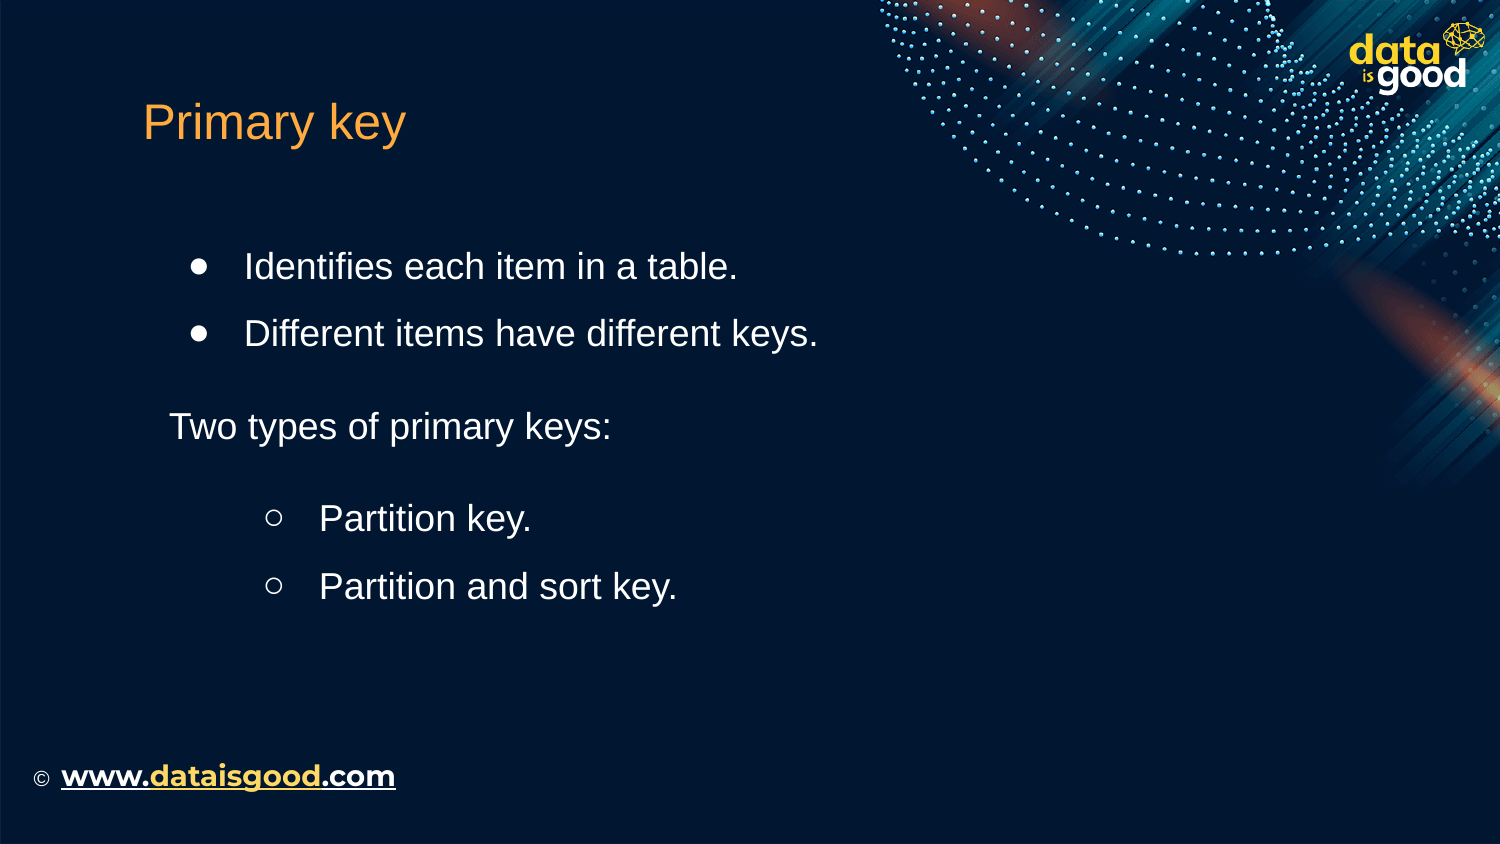

# Primary key
Identifies each item in a table.
Different items have different keys.
Two types of primary keys:
Partition key.
Partition and sort key.